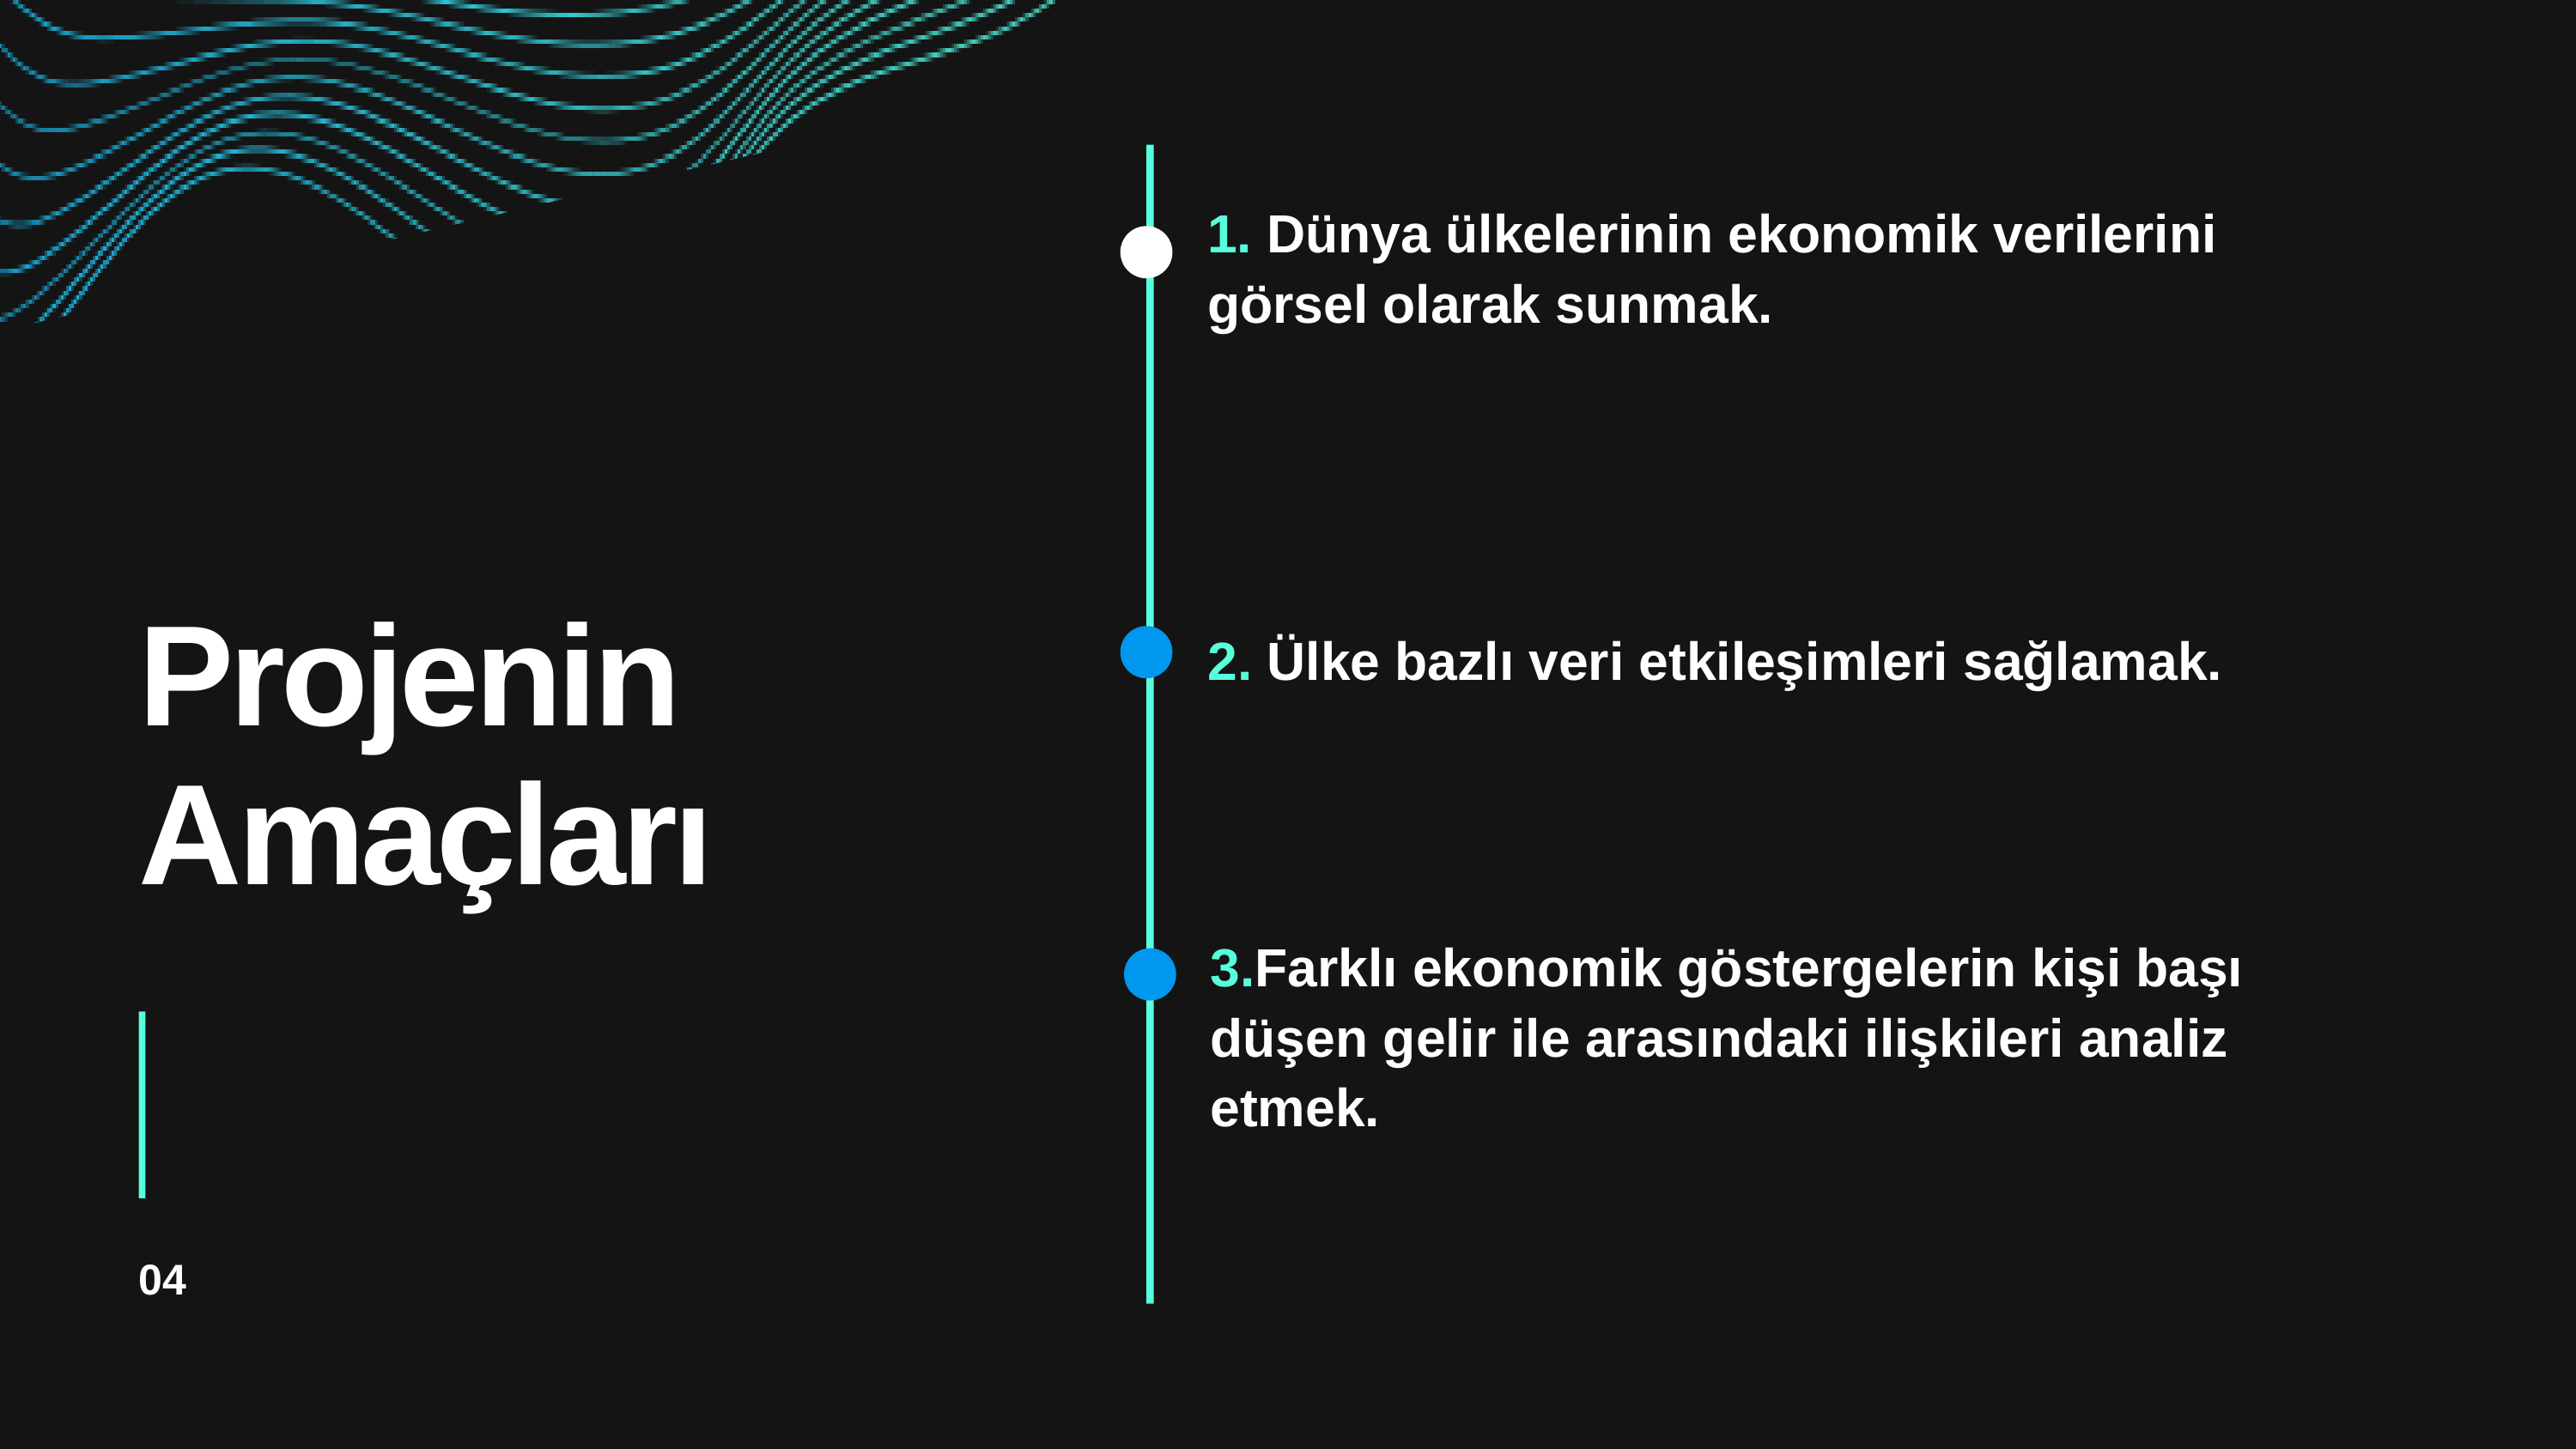

1. Dünya ülkelerinin ekonomik verilerini görsel olarak sunmak.

Projenin Amaçları
2. Ülke bazlı veri etkileşimleri sağlamak.

3.Farklı ekonomik göstergelerin kişi başı düşen gelir ile arasındaki ilişkileri analiz etmek.

04